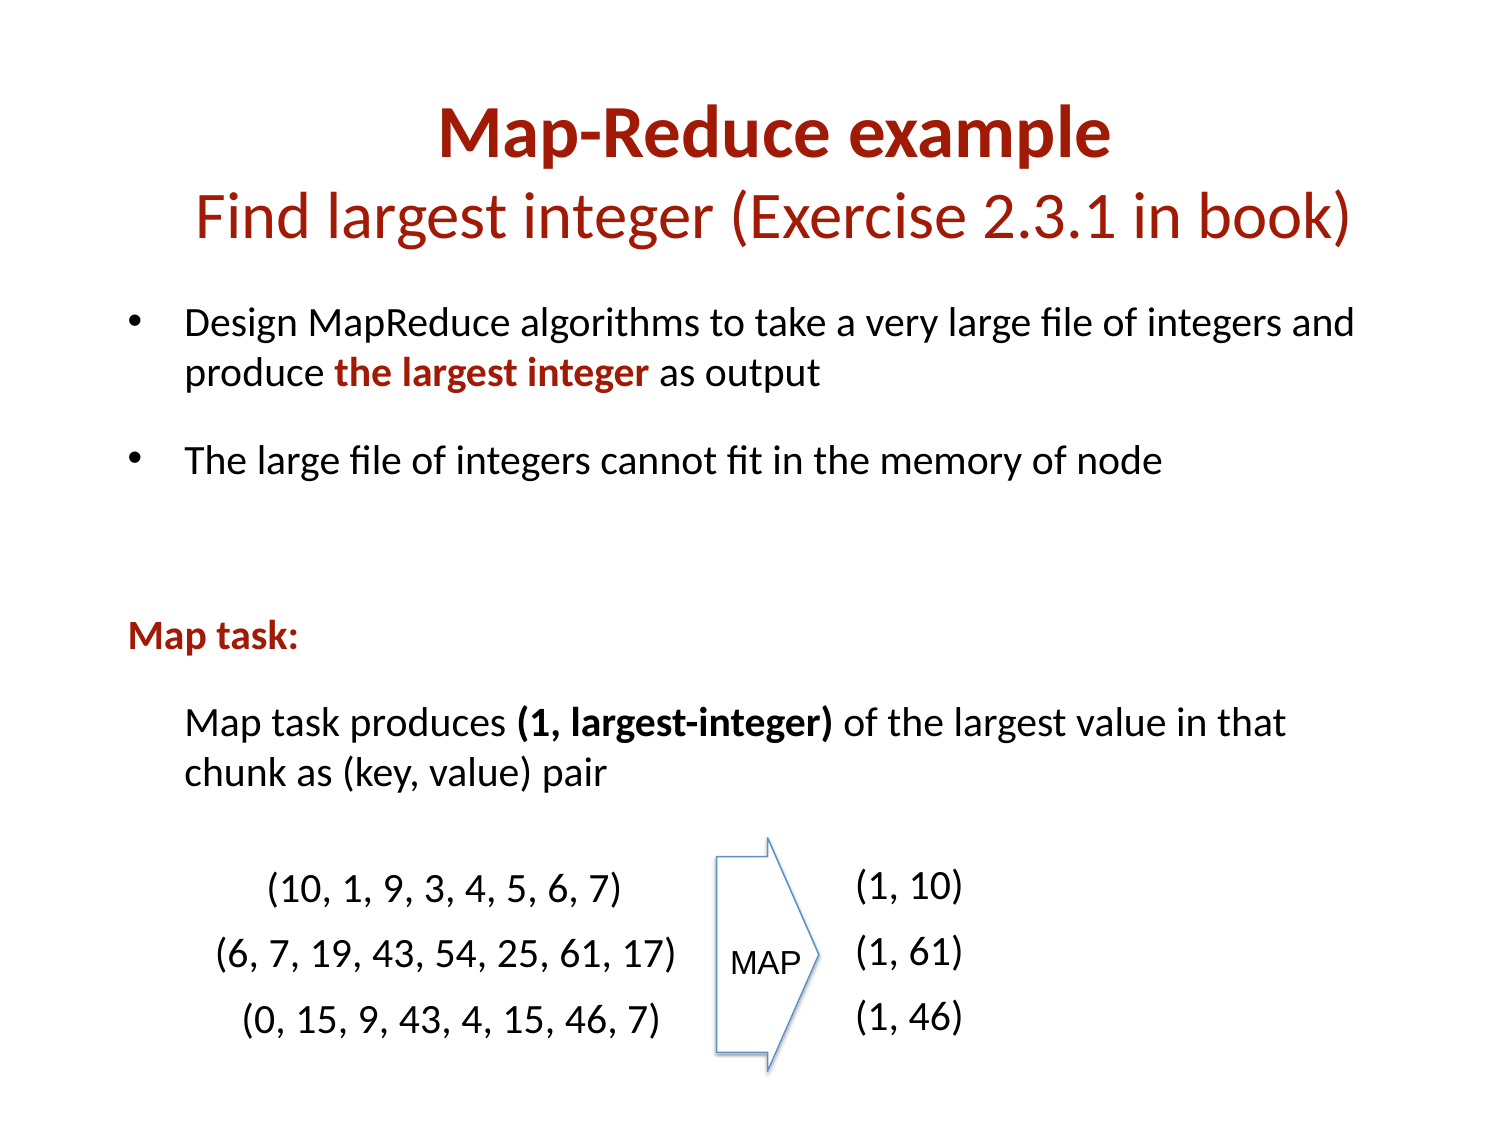

Map-Reduce example
Find largest integer (Exercise 2.3.1 in book)
Design MapReduce algorithms to take a very large file of integers and produce the largest integer as output
The large file of integers cannot fit in the memory of node

Map task:
	Map task produces (1, largest-integer) of the largest value in that chunk as (key, value) pair

MAP
(1, 10)
(10, 1, 9, 3, 4, 5, 6, 7)
(1, 61)
(6, 7, 19, 43, 54, 25, 61, 17)
(1, 46)
(0, 15, 9, 43, 4, 15, 46, 7)